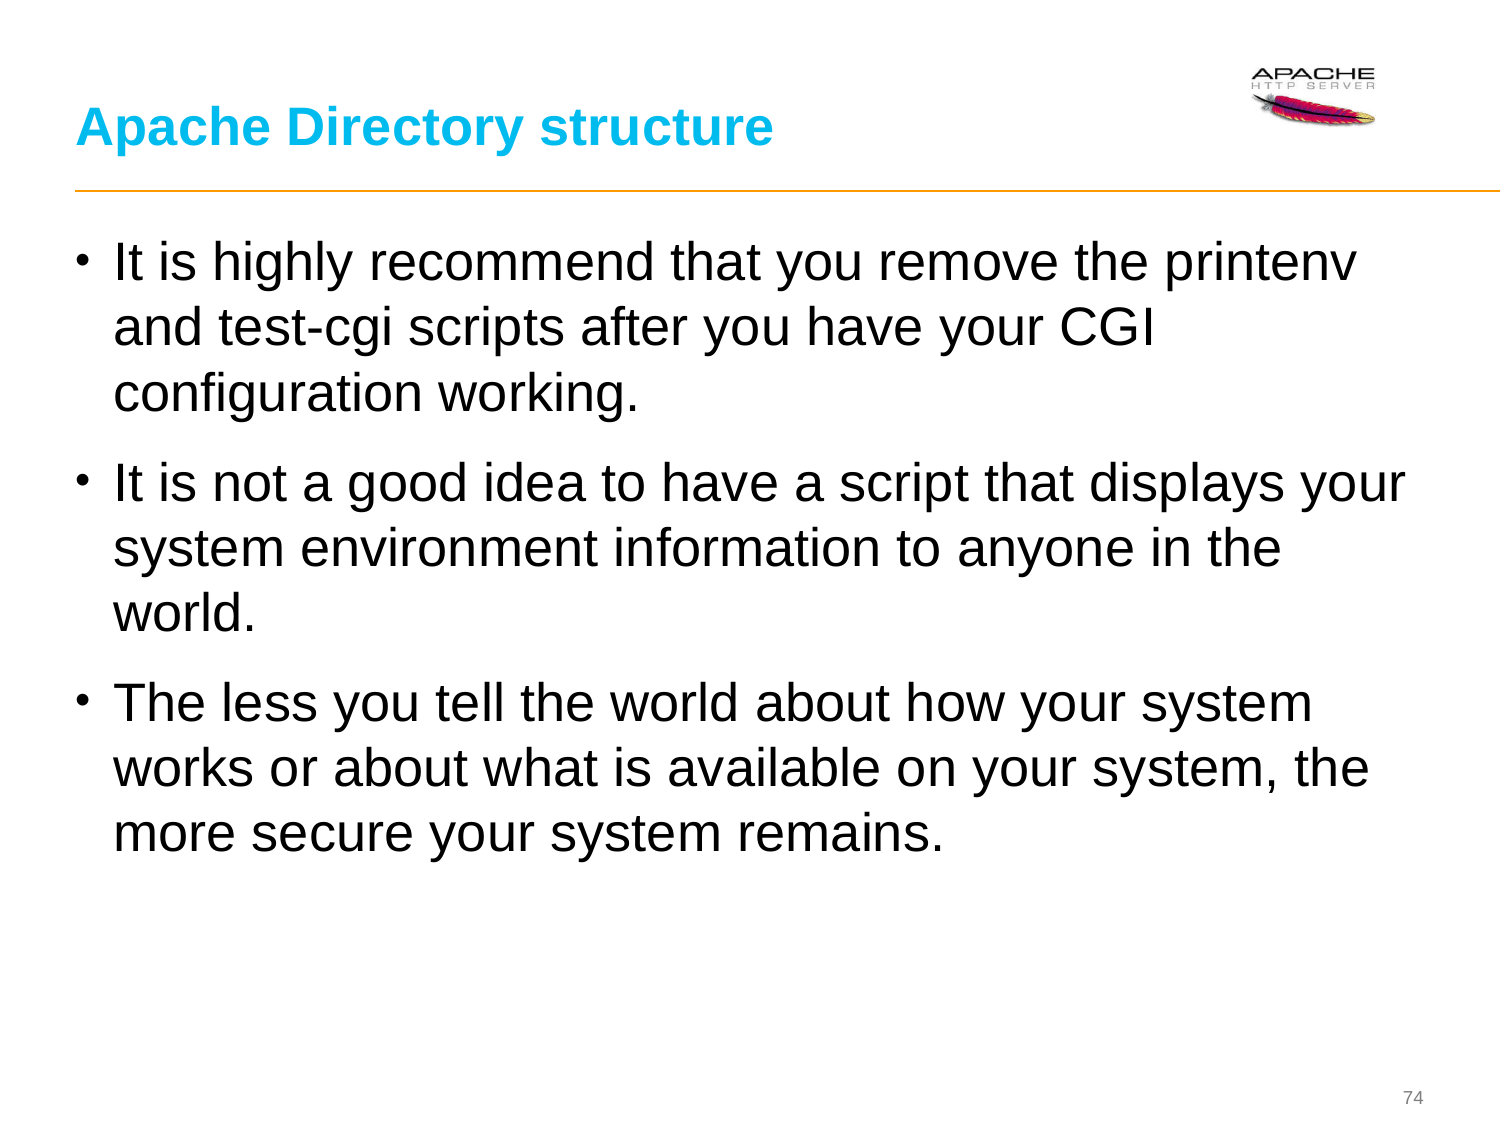

# Apache Directory structure
It is highly recommend that you remove the printenv and test-cgi scripts after you have your CGI configuration working.
It is not a good idea to have a script that displays your system environment information to anyone in the world.
The less you tell the world about how your system works or about what is available on your system, the more secure your system remains.